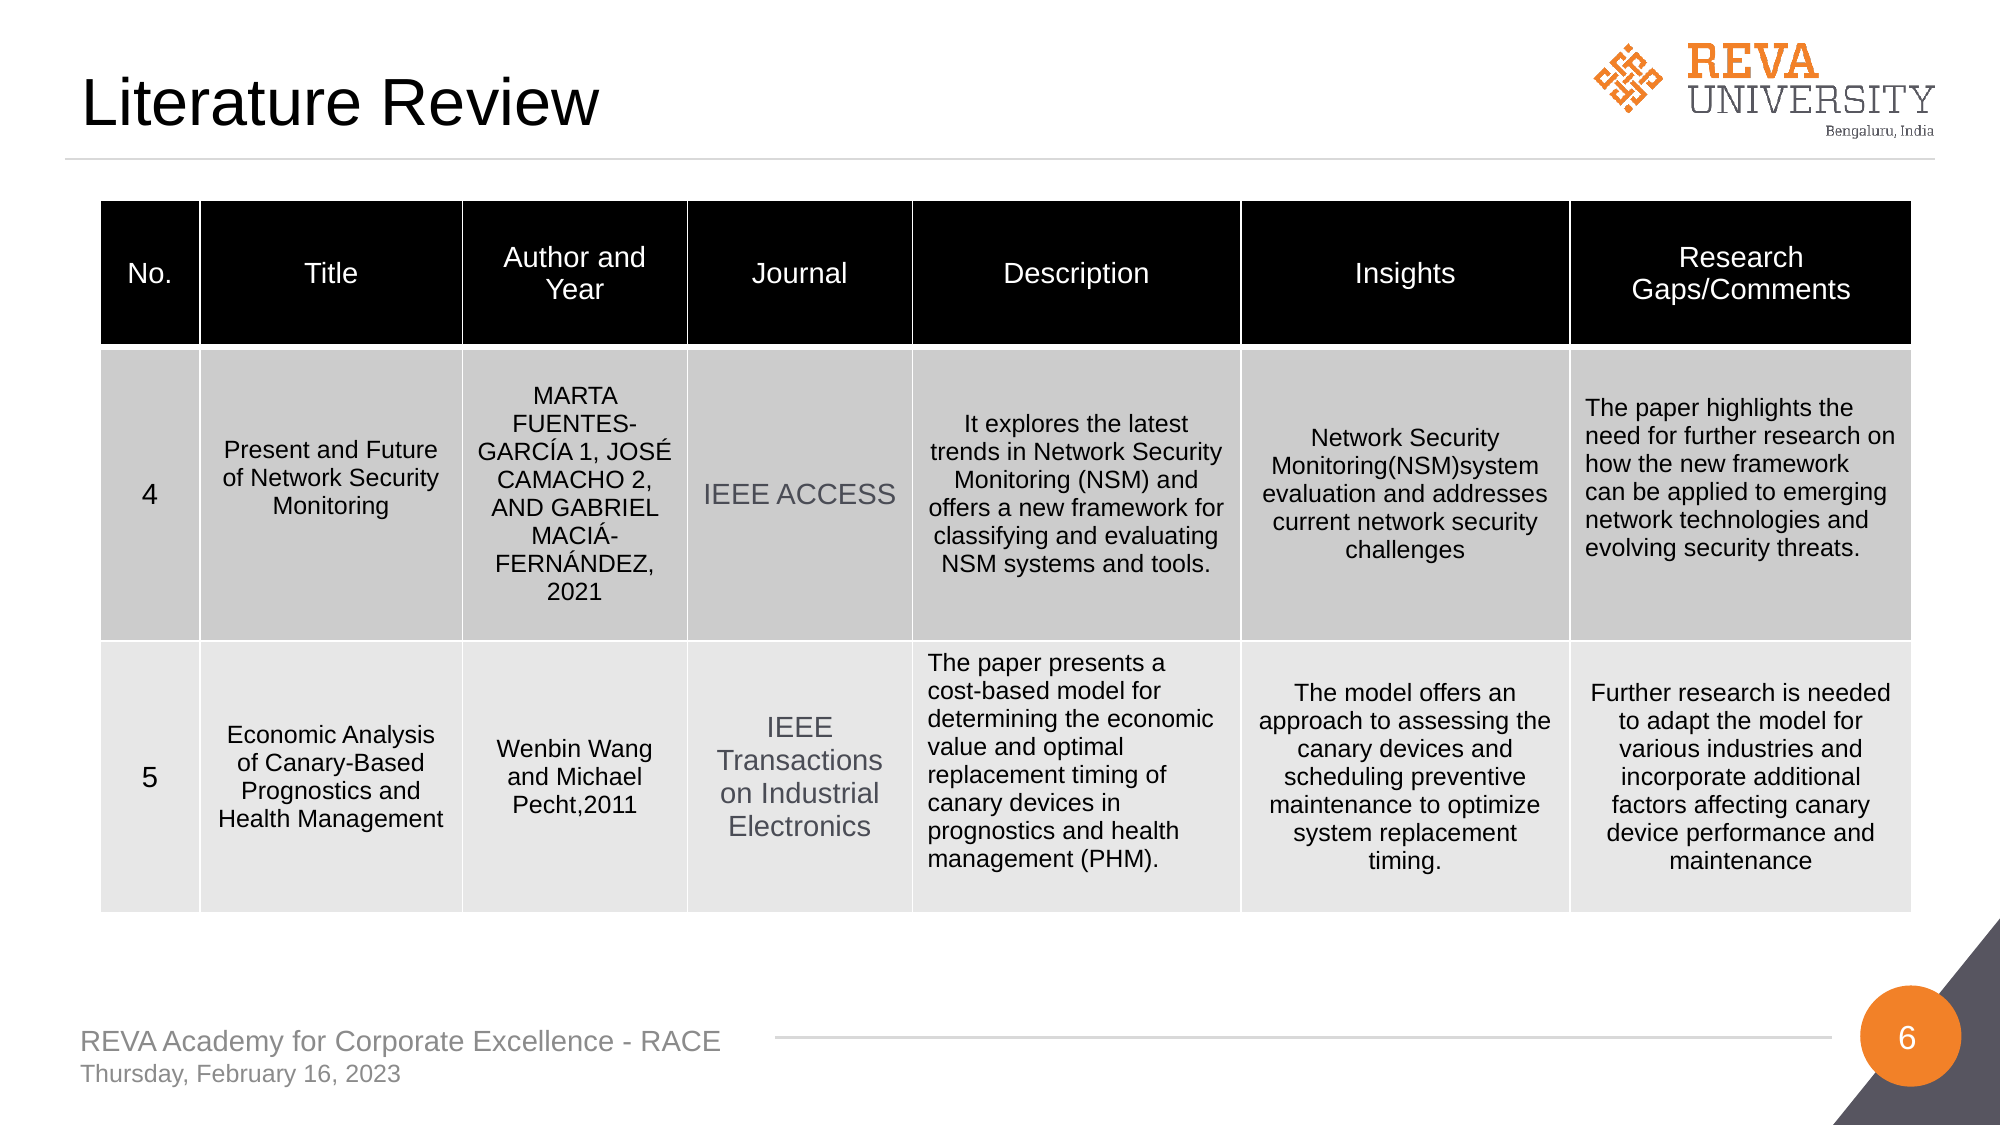

# Literature Review
| No. | Title | Author and Year | Journal | Description | Insights | Research Gaps/Comments |
| --- | --- | --- | --- | --- | --- | --- |
| 4 | Present and Future of Network Security Monitoring | MARTA FUENTES-GARCÍA 1, JOSÉ CAMACHO 2, AND GABRIEL MACIÁ-FERNÁNDEZ, 2021 | IEEE ACCESS | It explores the latest trends in Network Security Monitoring (NSM) and offers a new framework for classifying and evaluating NSM systems and tools. | Network Security Monitoring(NSM)system evaluation and addresses current network security challenges | The paper highlights the need for further research on how the new framework can be applied to emerging network technologies and evolving security threats. |
| 5 | Economic Analysis of Canary-Based Prognostics and Health Management | Wenbin Wang and Michael Pecht,2011 | IEEE Transactions on Industrial Electronics | The paper presents a cost-based model for determining the economic value and optimal replacement timing of canary devices in prognostics and health management (PHM). | The model offers an approach to assessing the canary devices and scheduling preventive maintenance to optimize system replacement timing. | Further research is needed to adapt the model for various industries and incorporate additional factors affecting canary device performance and maintenance |
6
REVA Academy for Corporate Excellence - RACE
Thursday, February 16, 2023